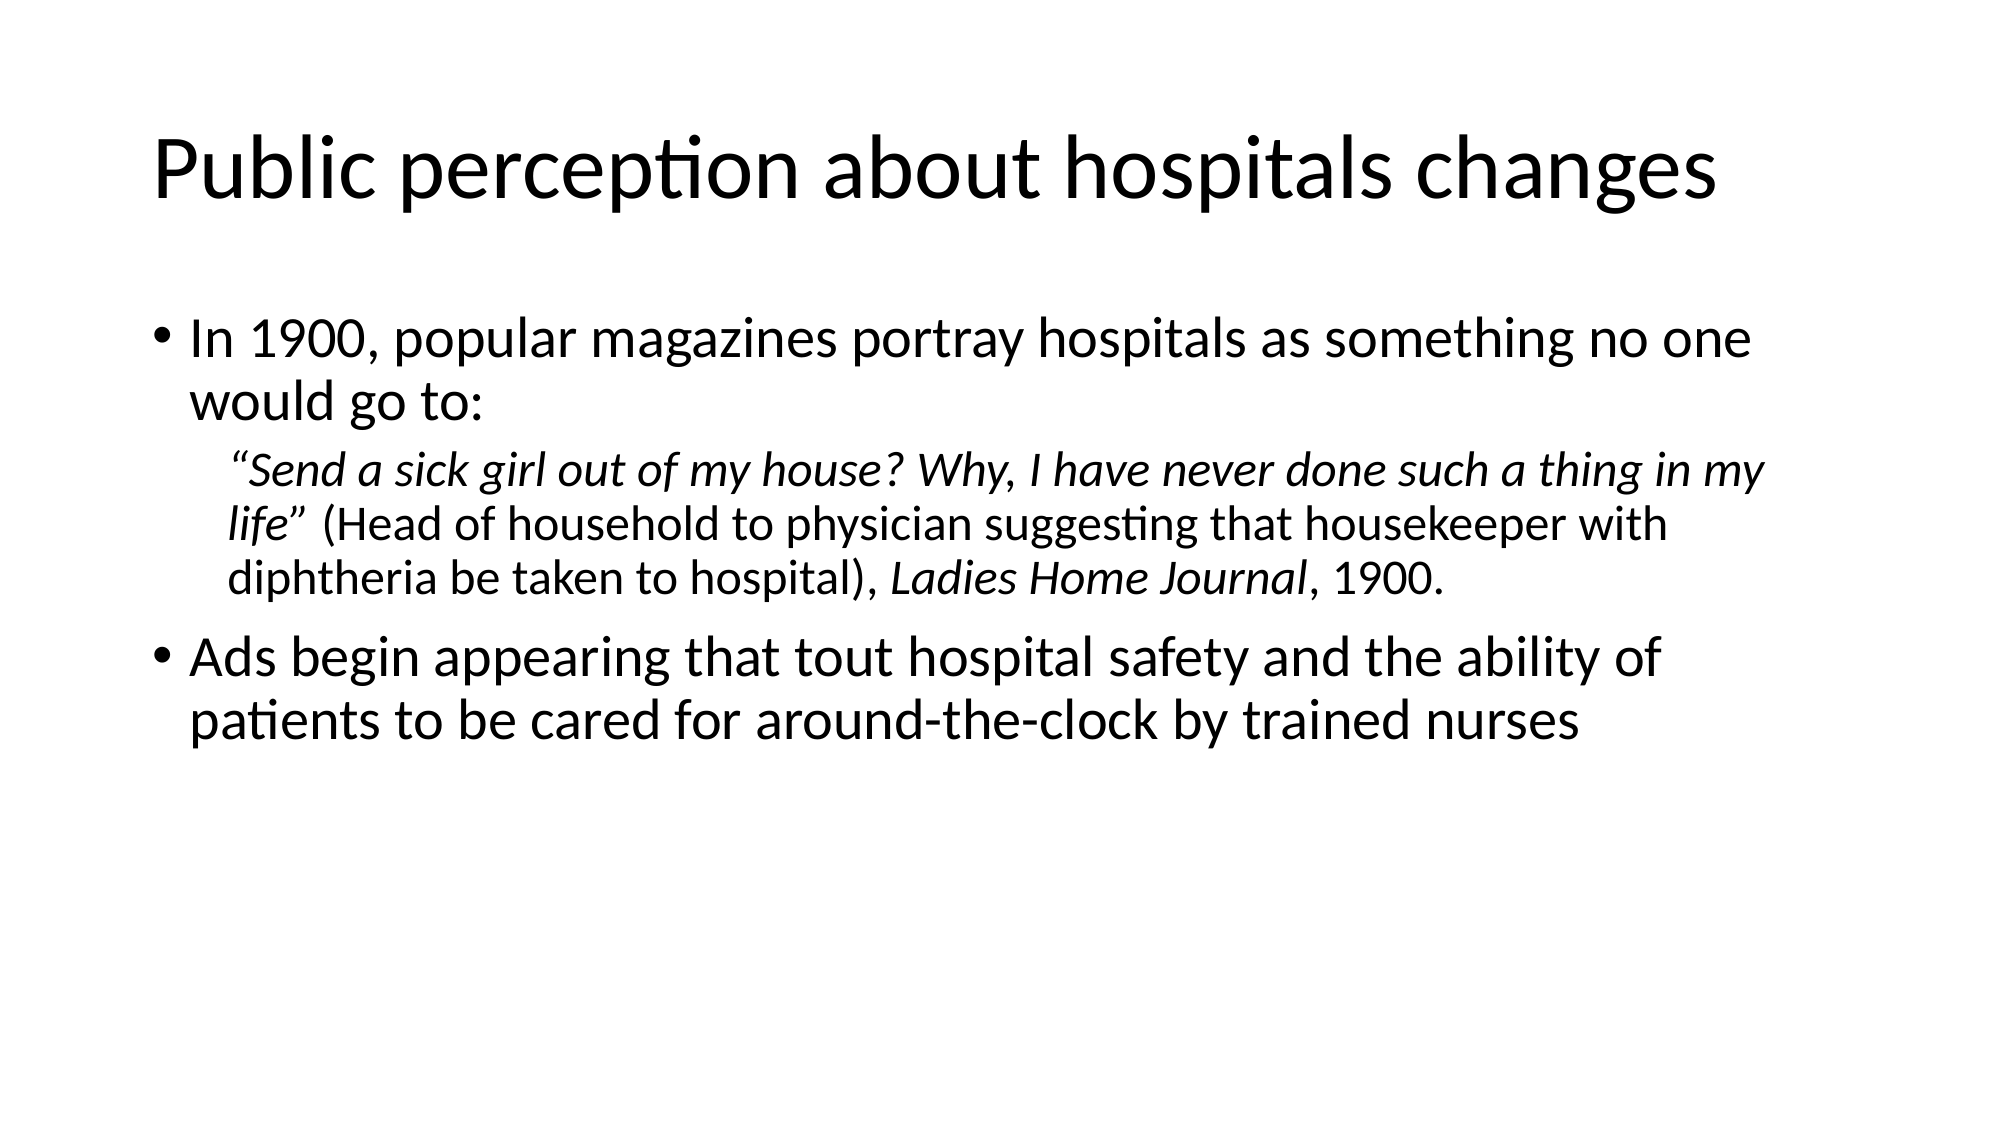

# Public perception about hospitals changes
In 1900, popular magazines portray hospitals as something no one would go to:
“Send a sick girl out of my house? Why, I have never done such a thing in my life” (Head of household to physician suggesting that housekeeper with diphtheria be taken to hospital), Ladies Home Journal, 1900.
Ads begin appearing that tout hospital safety and the ability of patients to be cared for around-the-clock by trained nurses